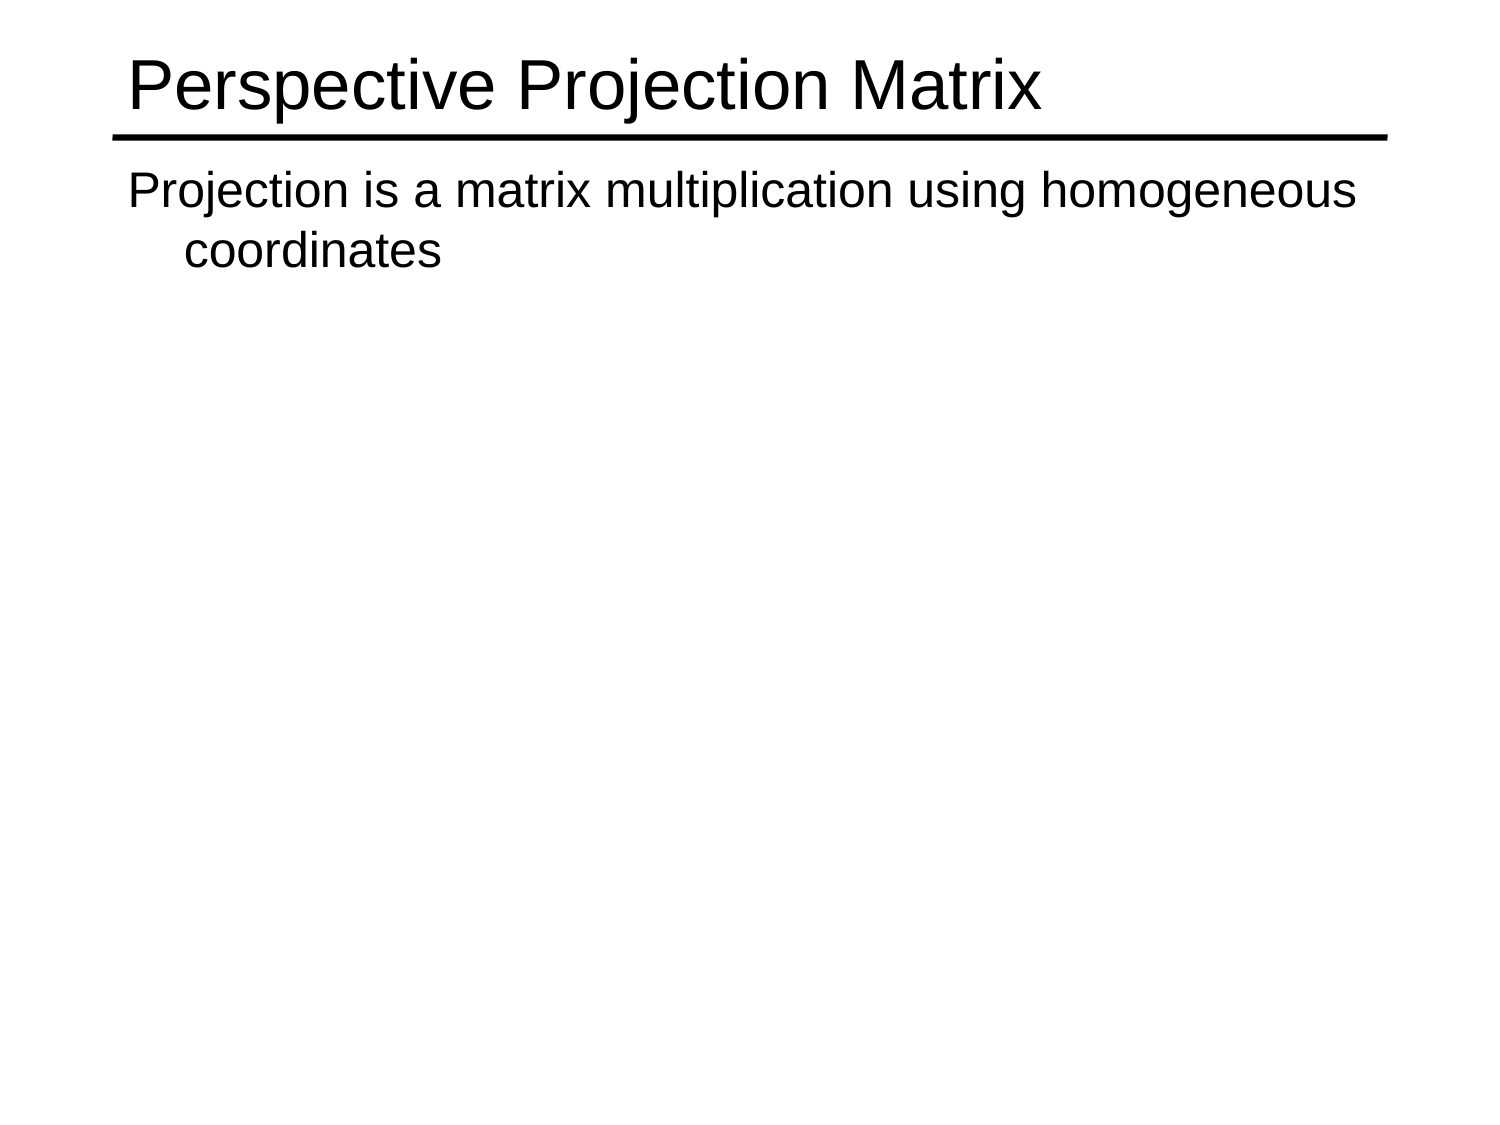

# Perspective Projection Matrix
Projection is a matrix multiplication using homogeneous coordinates